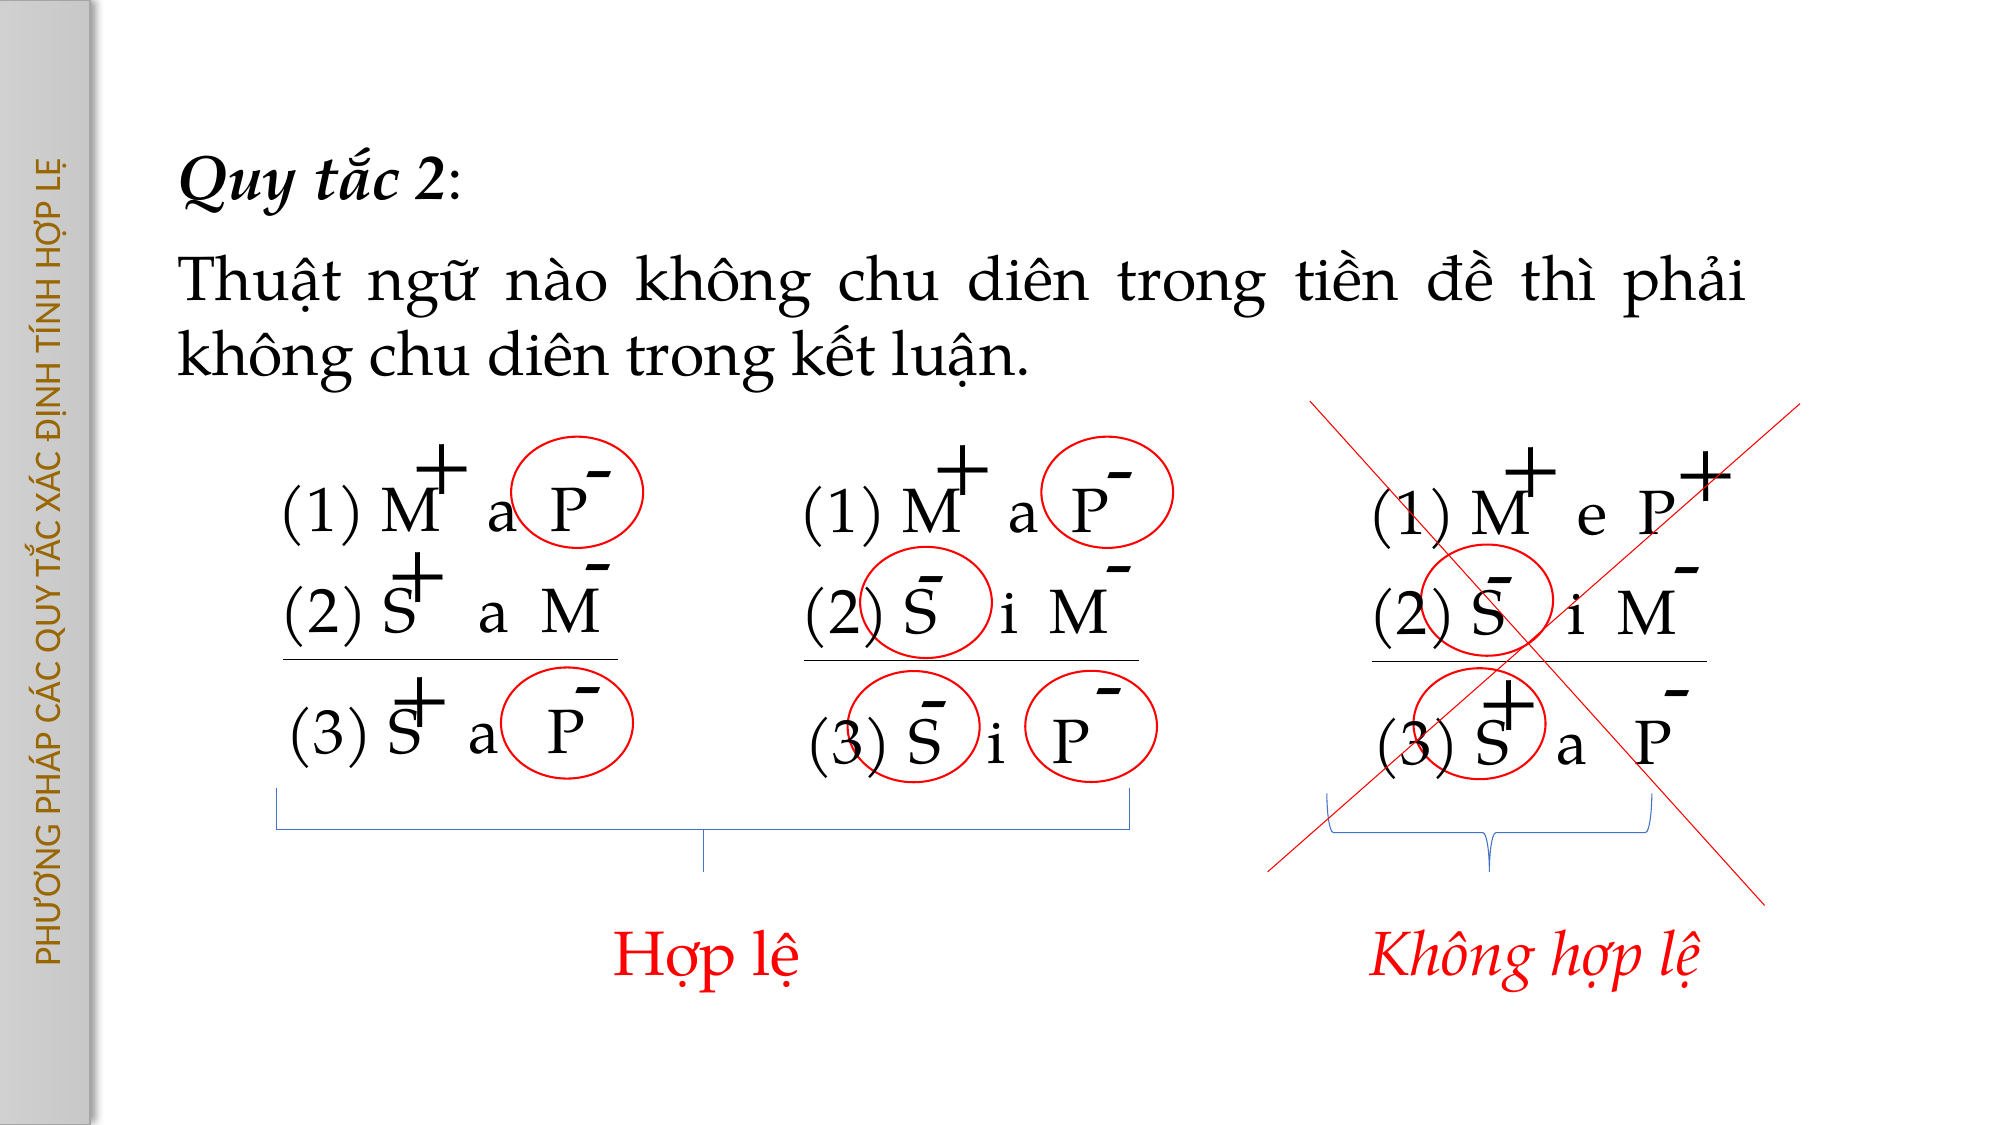

Quy tắc 2:
Thuật ngữ nào không chu diên trong tiền đề thì phải không chu diên trong kết luận.
+
+
+

-
-
+

(1) M   a  P
(1) M   a  P
(1) M   e  P
-
-
-
+
-
-
PHƯƠNG PHÁP CÁC QUY TẮC XÁC ĐỊNH TÍNH HỢP LỆ

(2) S    a  M
(2) S    i  M
(2) S    i  M
-
-
-
+
-
+

(3) S   a   P
(3) S   i   P
(3) S   a   P
Hợp lệ
Không hợp lệ